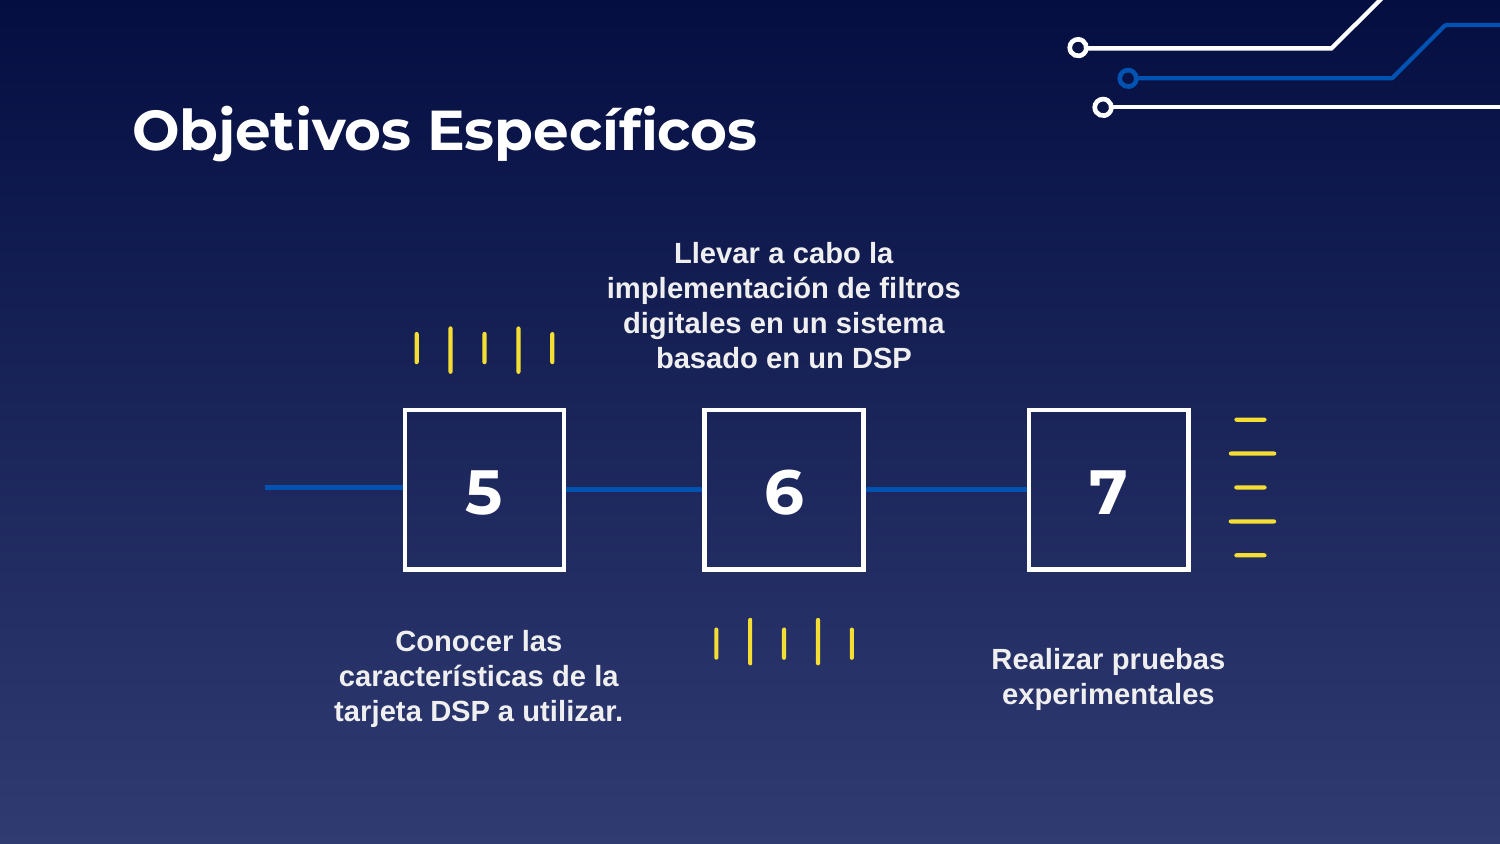

# Objetivos Específicos
Llevar a cabo la implementación de filtros digitales en un sistema basado en un DSP

5
6
7

Conocer las características de la tarjeta DSP a utilizar.
Realizar pruebas experimentales